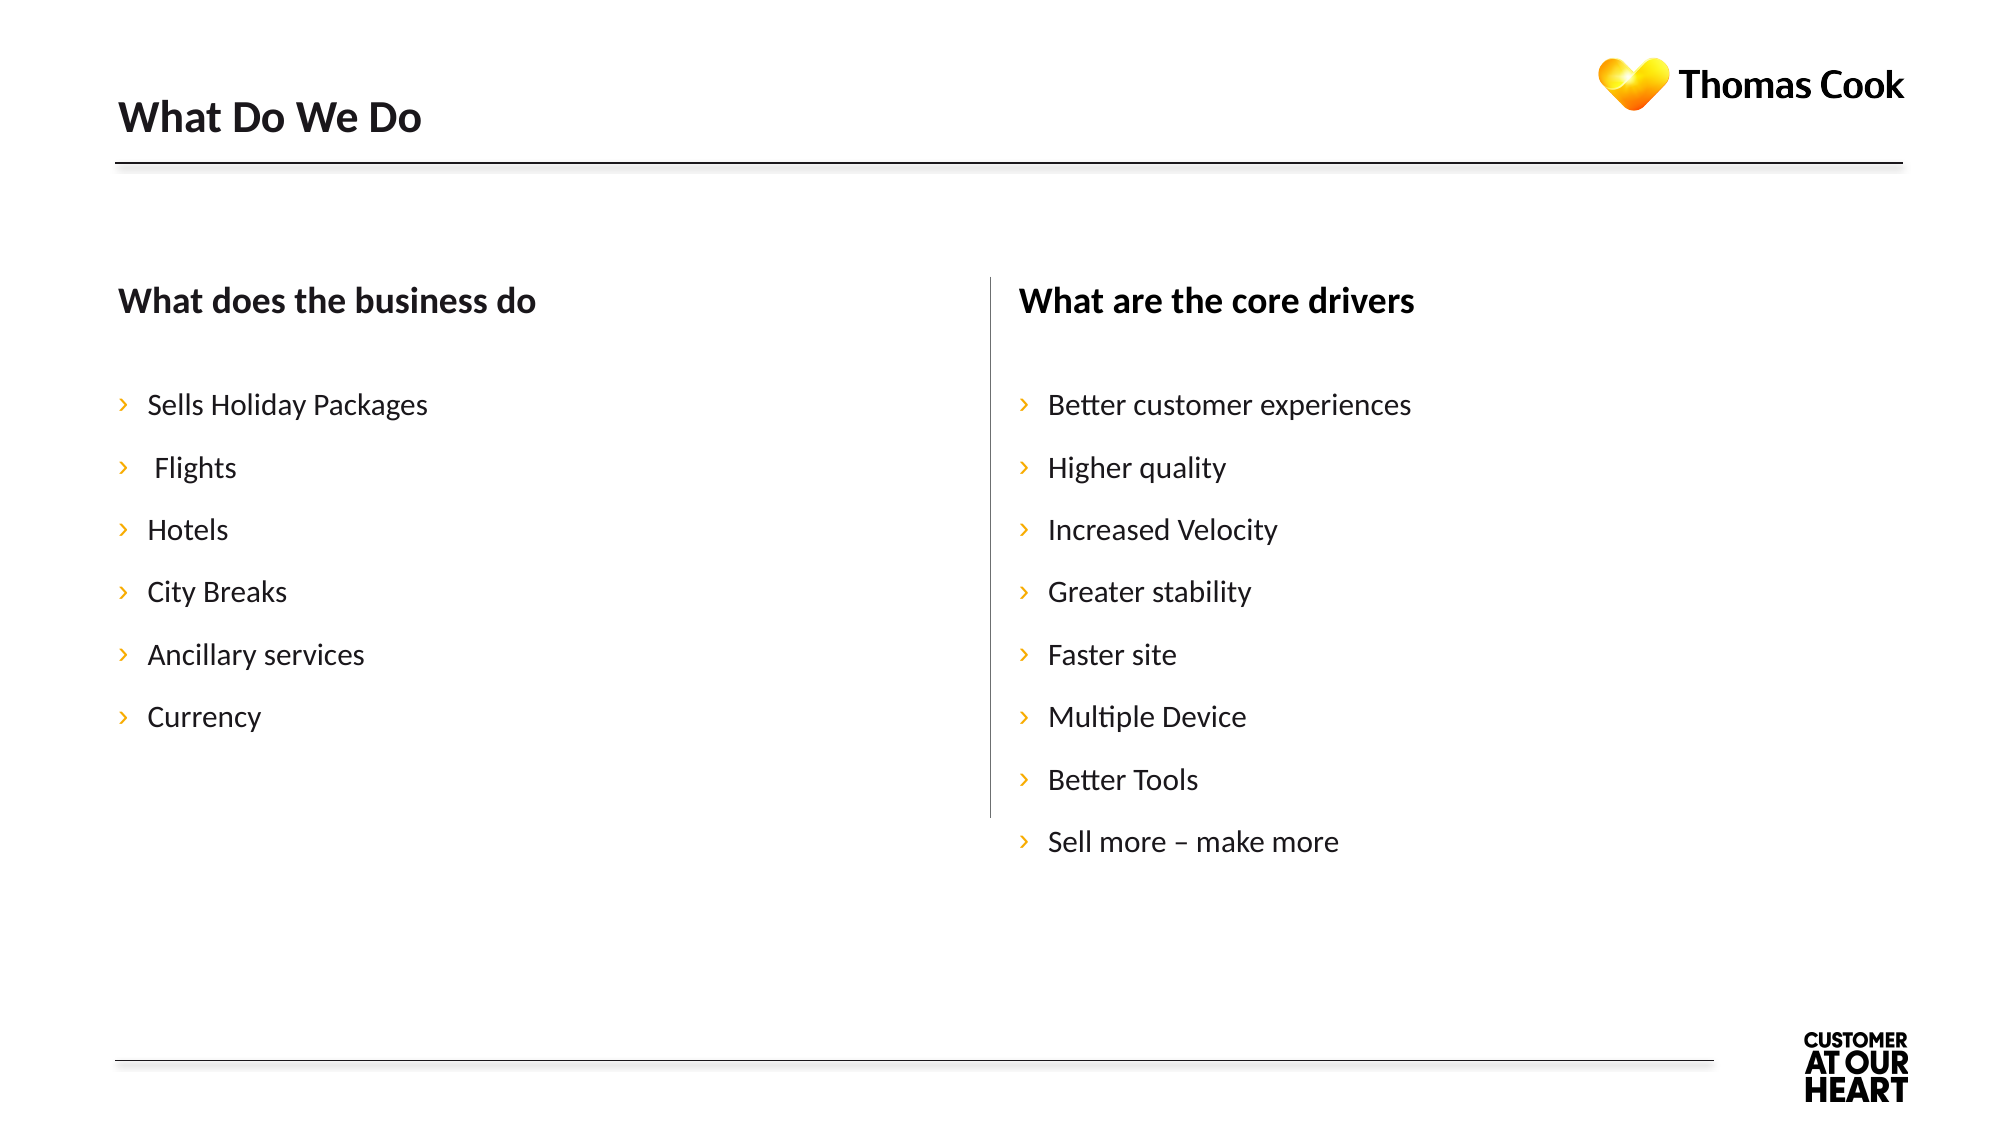

# What Do We Do
What does the business do
What are the core drivers
Better customer experiences
Higher quality
Increased Velocity
Greater stability
Faster site
Multiple Device
Better Tools
Sell more – make more
Sells Holiday Packages
 Flights
Hotels
City Breaks
Ancillary services
Currency